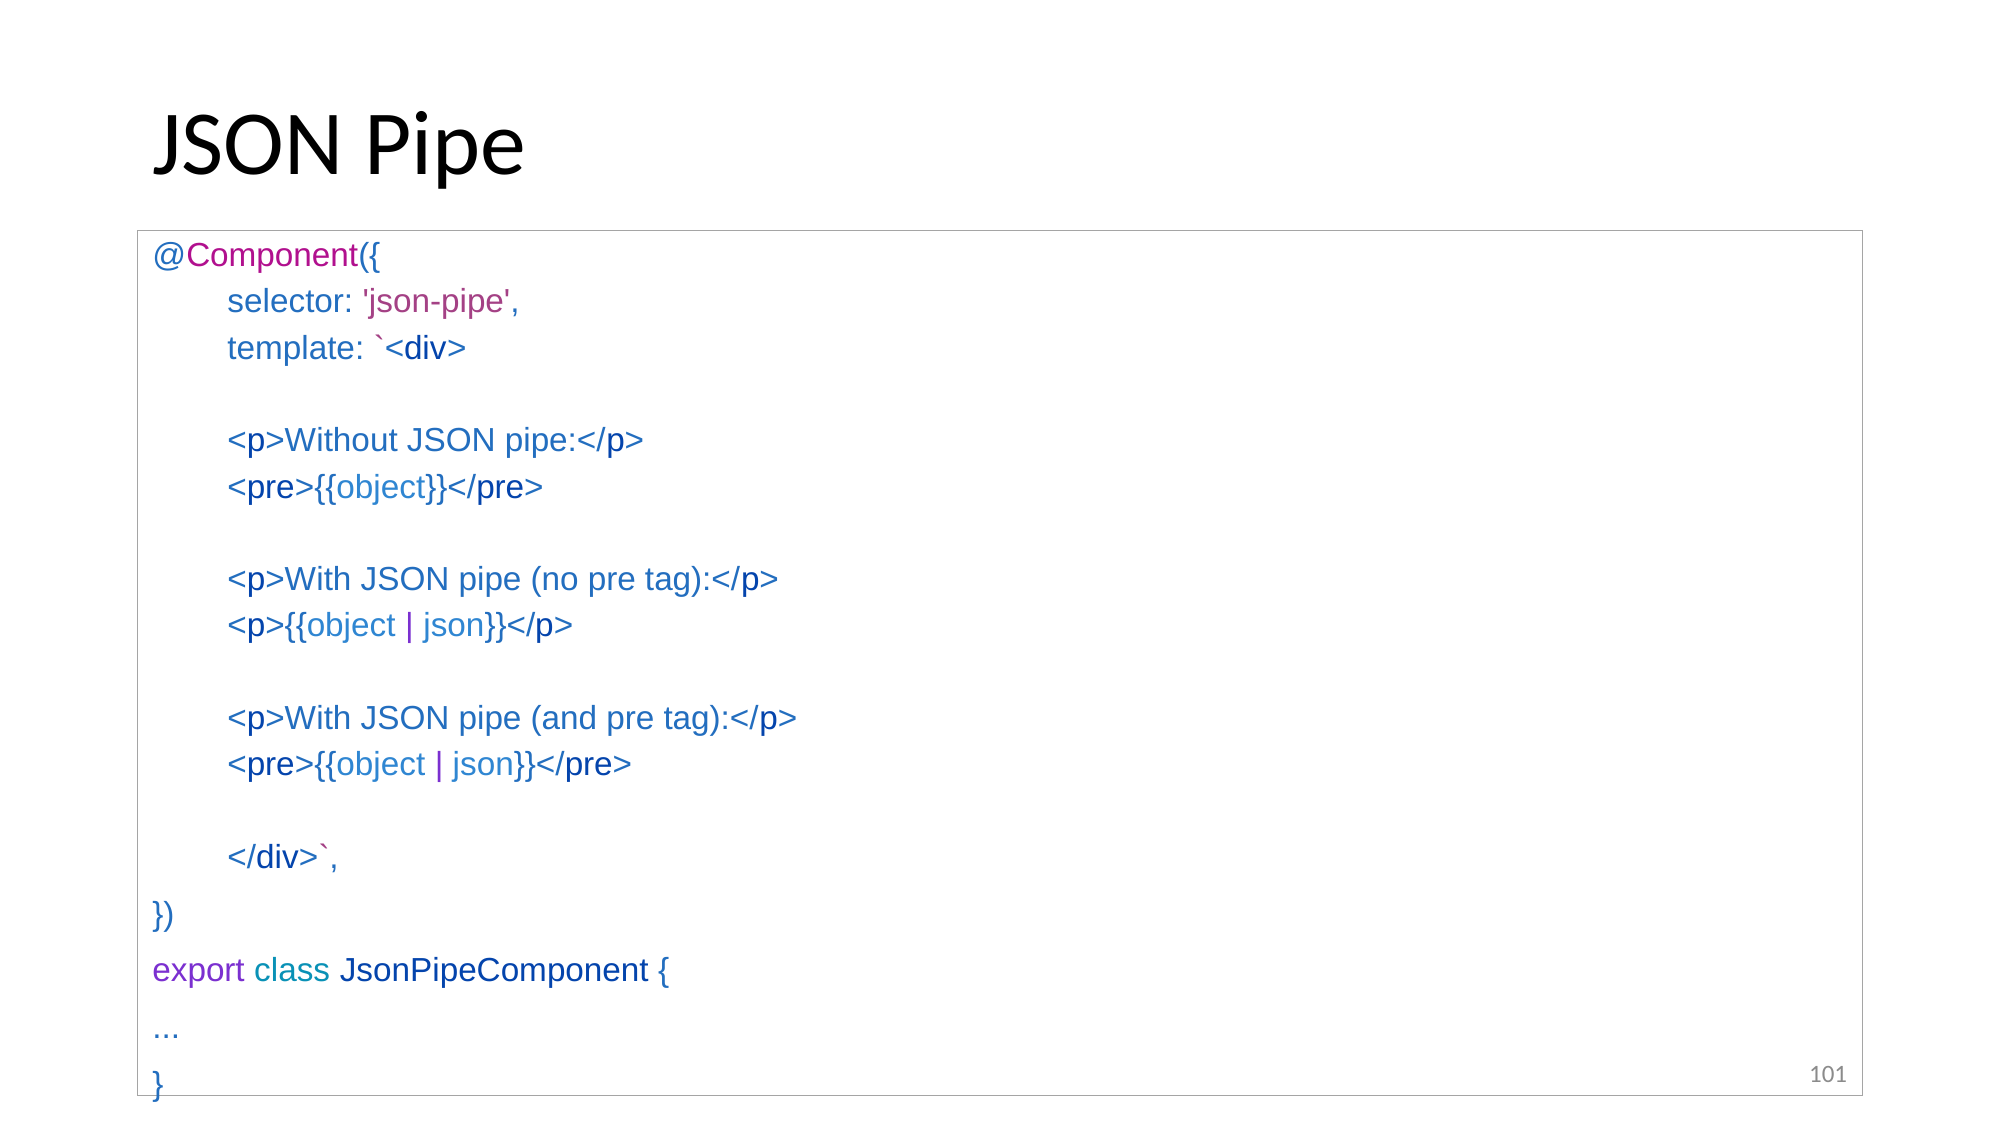

# JSON Pipe
@Component({
selector: 'json-pipe',
template: `<div>

<p>Without JSON pipe:</p>
<pre>{{object}}</pre>

<p>With JSON pipe (no pre tag):</p>
<p>{{object | json}}</p>

<p>With JSON pipe (and pre tag):</p>
<pre>{{object | json}}</pre>

</div>`,
})
export class JsonPipeComponent {
...
}

101